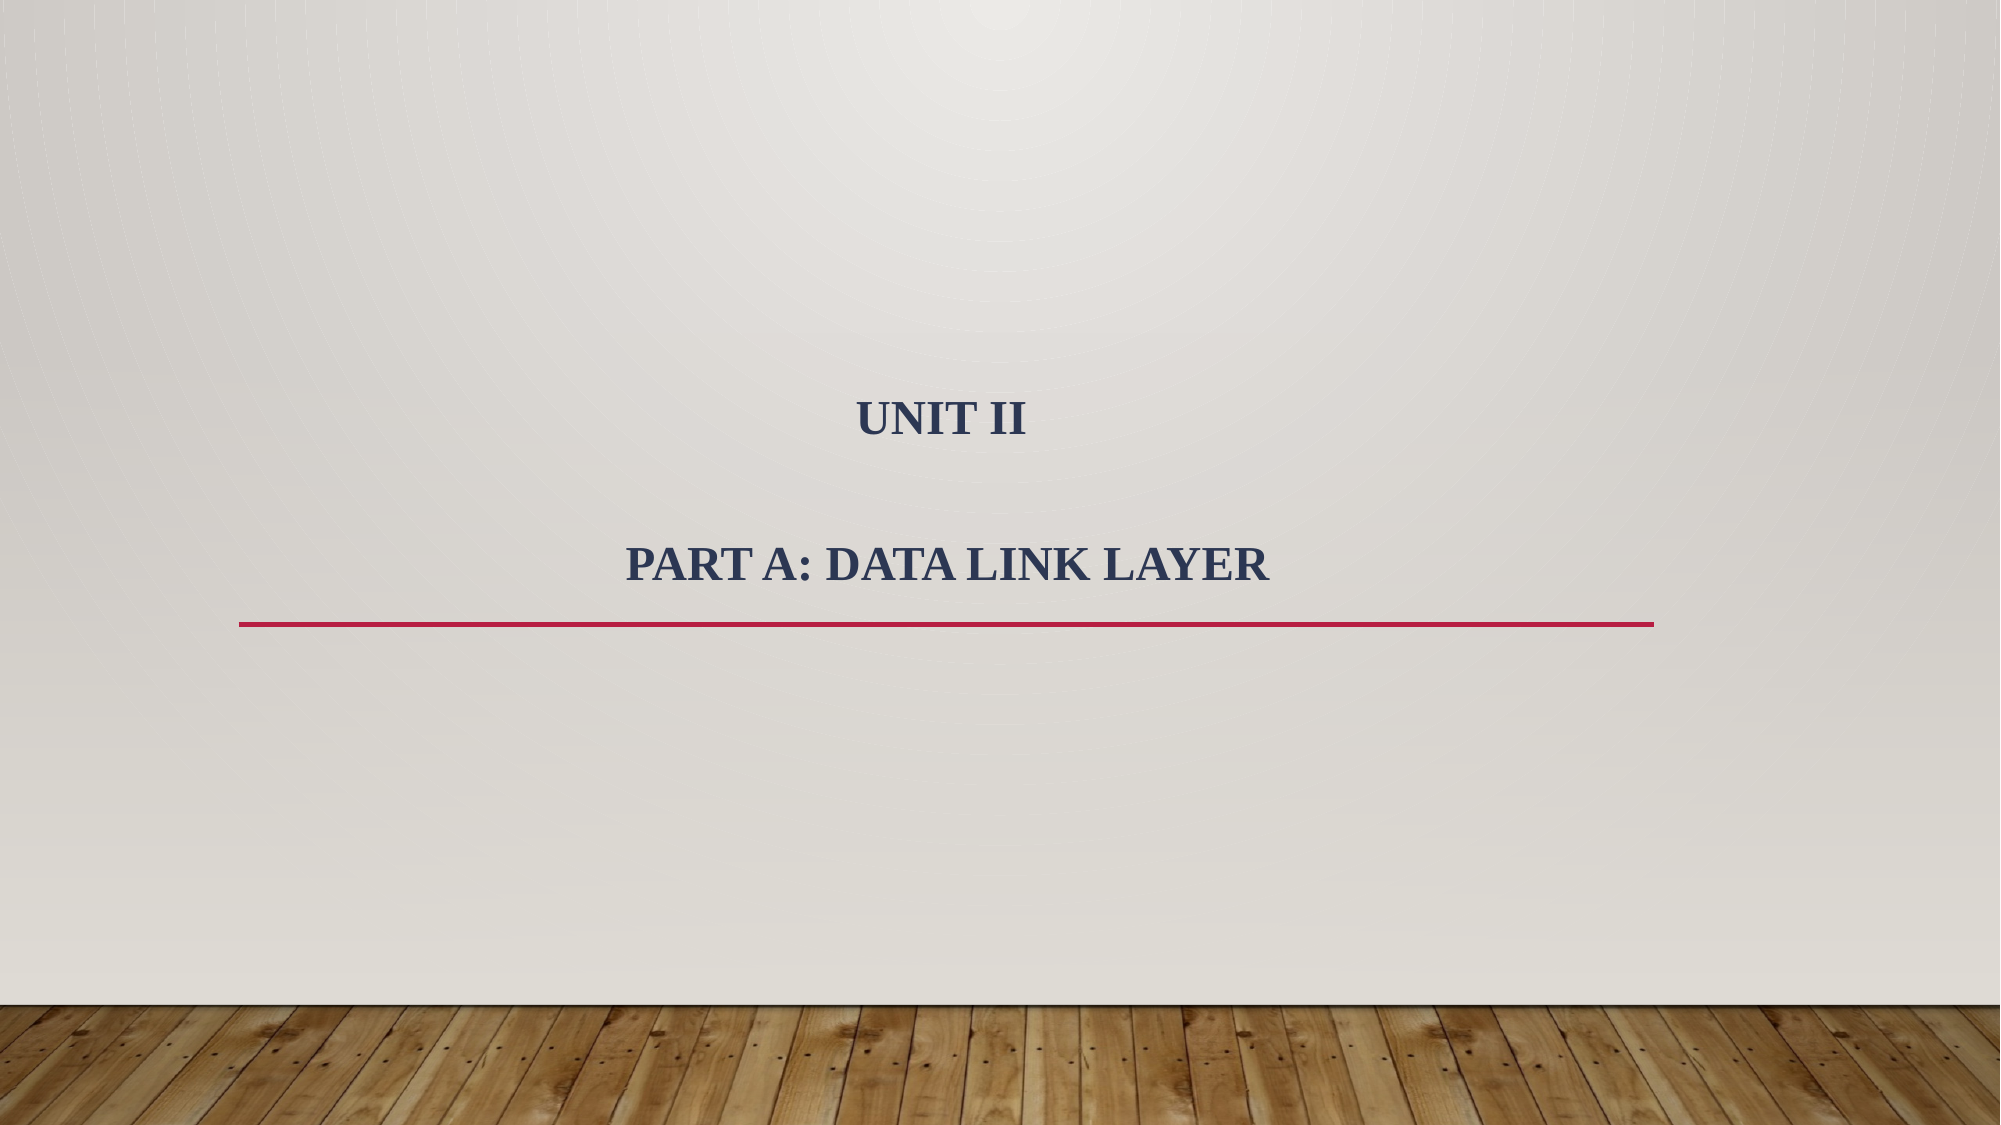

# Unit II part A: DATA LINK LAYER